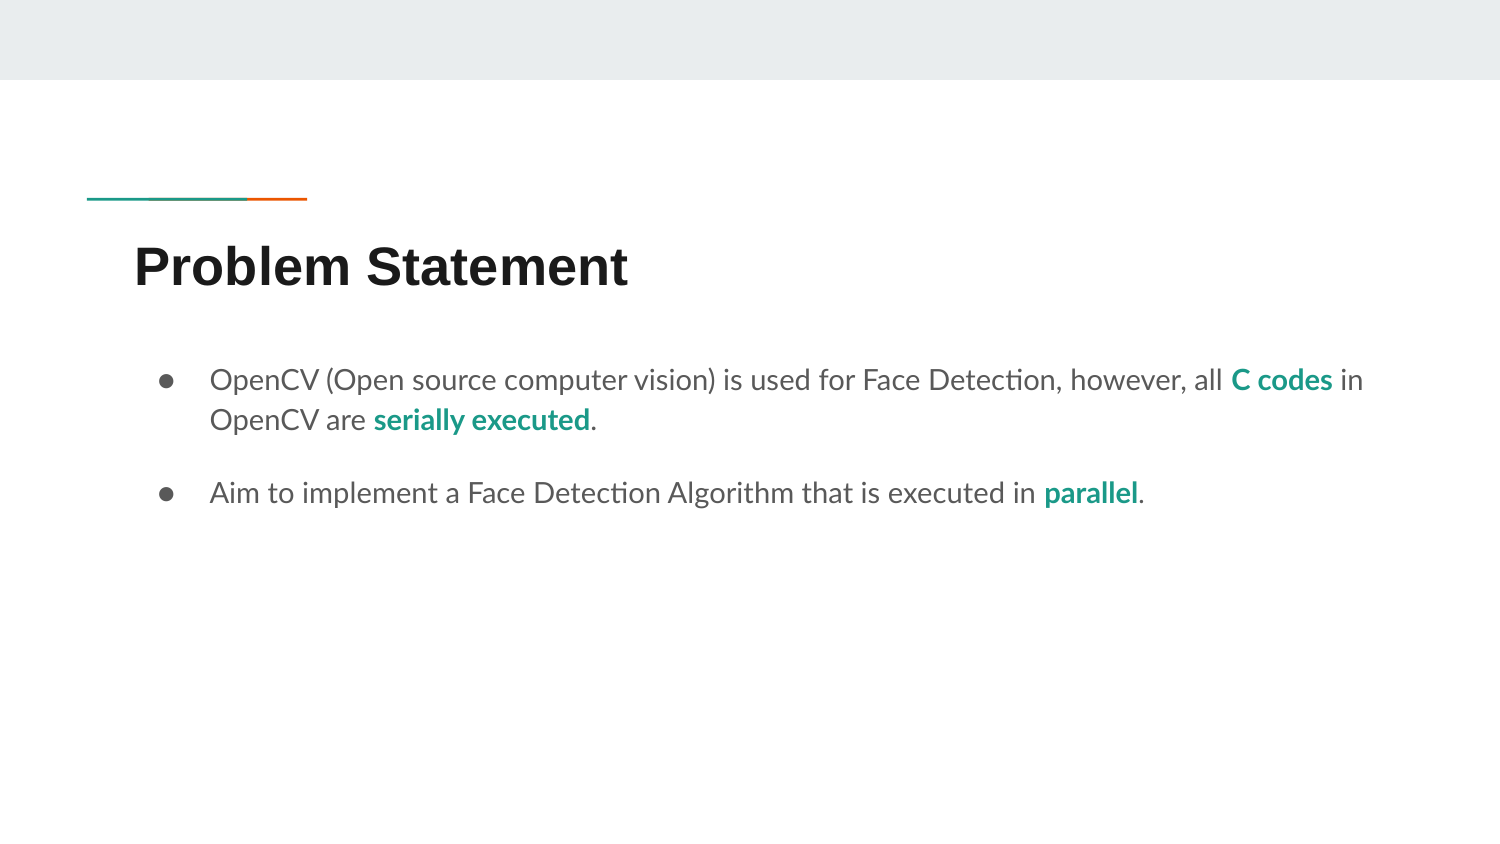

# Problem Statement
OpenCV (Open source computer vision) is used for Face Detection, however, all C codes in OpenCV are serially executed.
Aim to implement a Face Detection Algorithm that is executed in parallel.